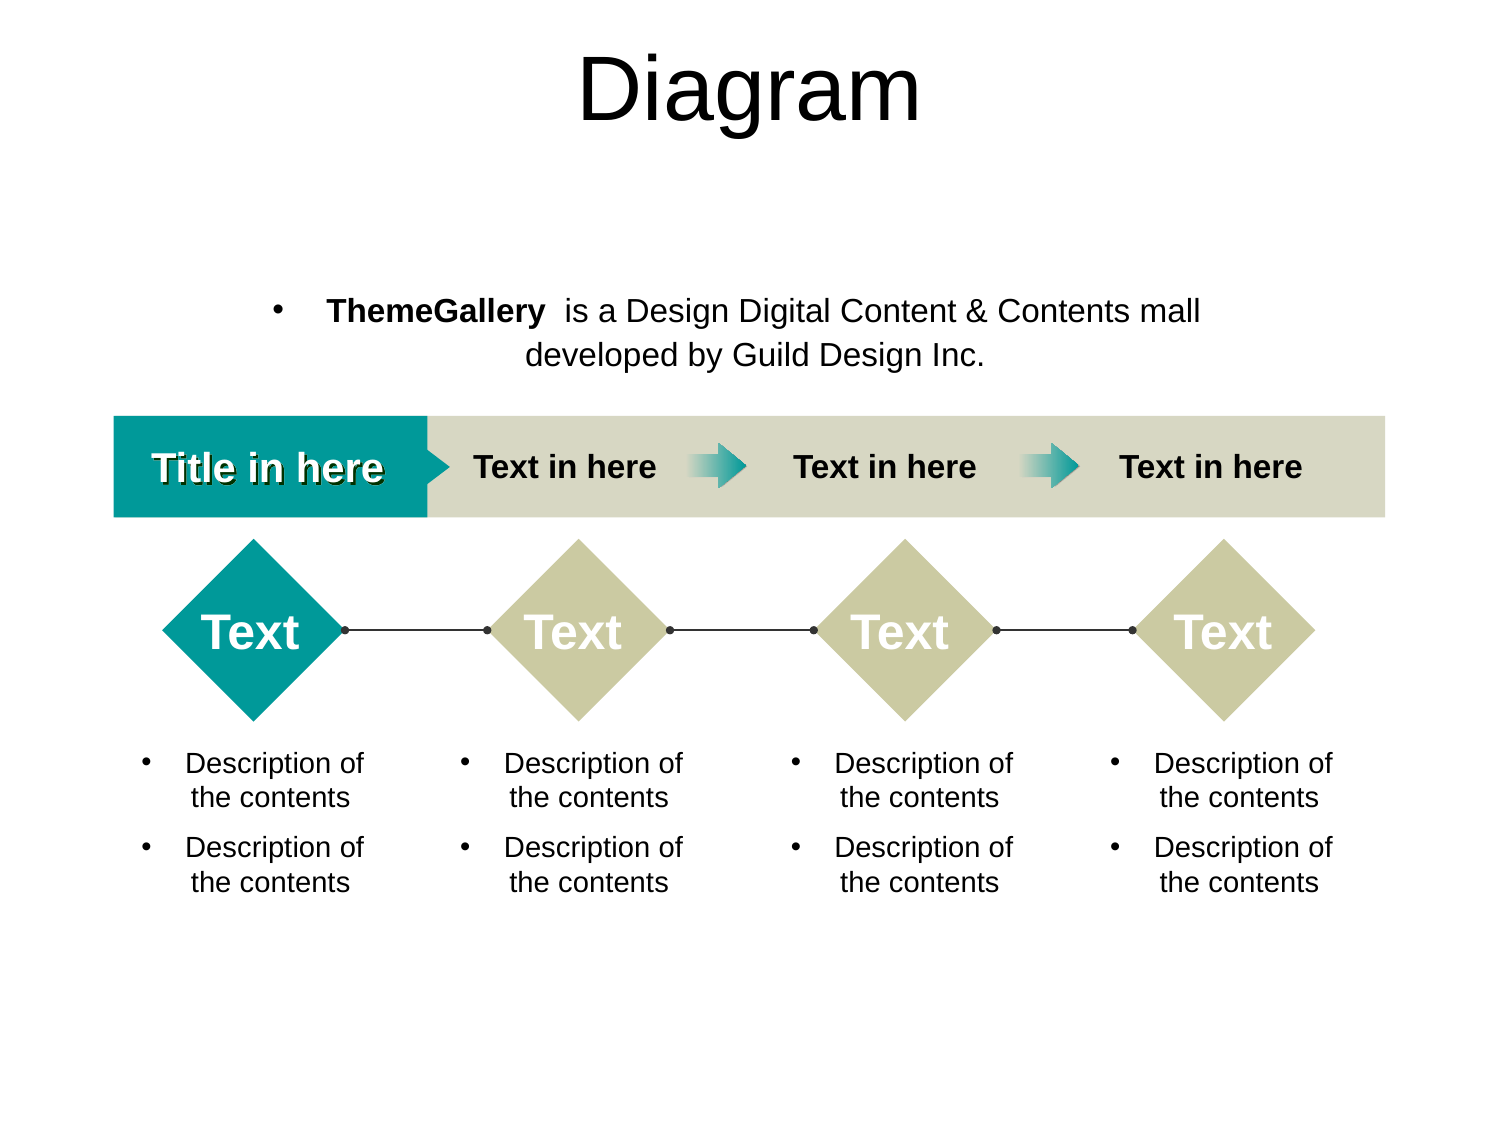

# Diagram
  ThemeGallery  is a Design Digital Content & Contents mall
    developed by Guild Design Inc.

Title in here
Text in here
Text in here
Text in here

Text
Text
Text
Text
 Description of the contents
 Description of the contents
 Description of the contents
 Description of the contents
 Description of the contents
 Description of the contents
 Description of the contents
 Description of the contents